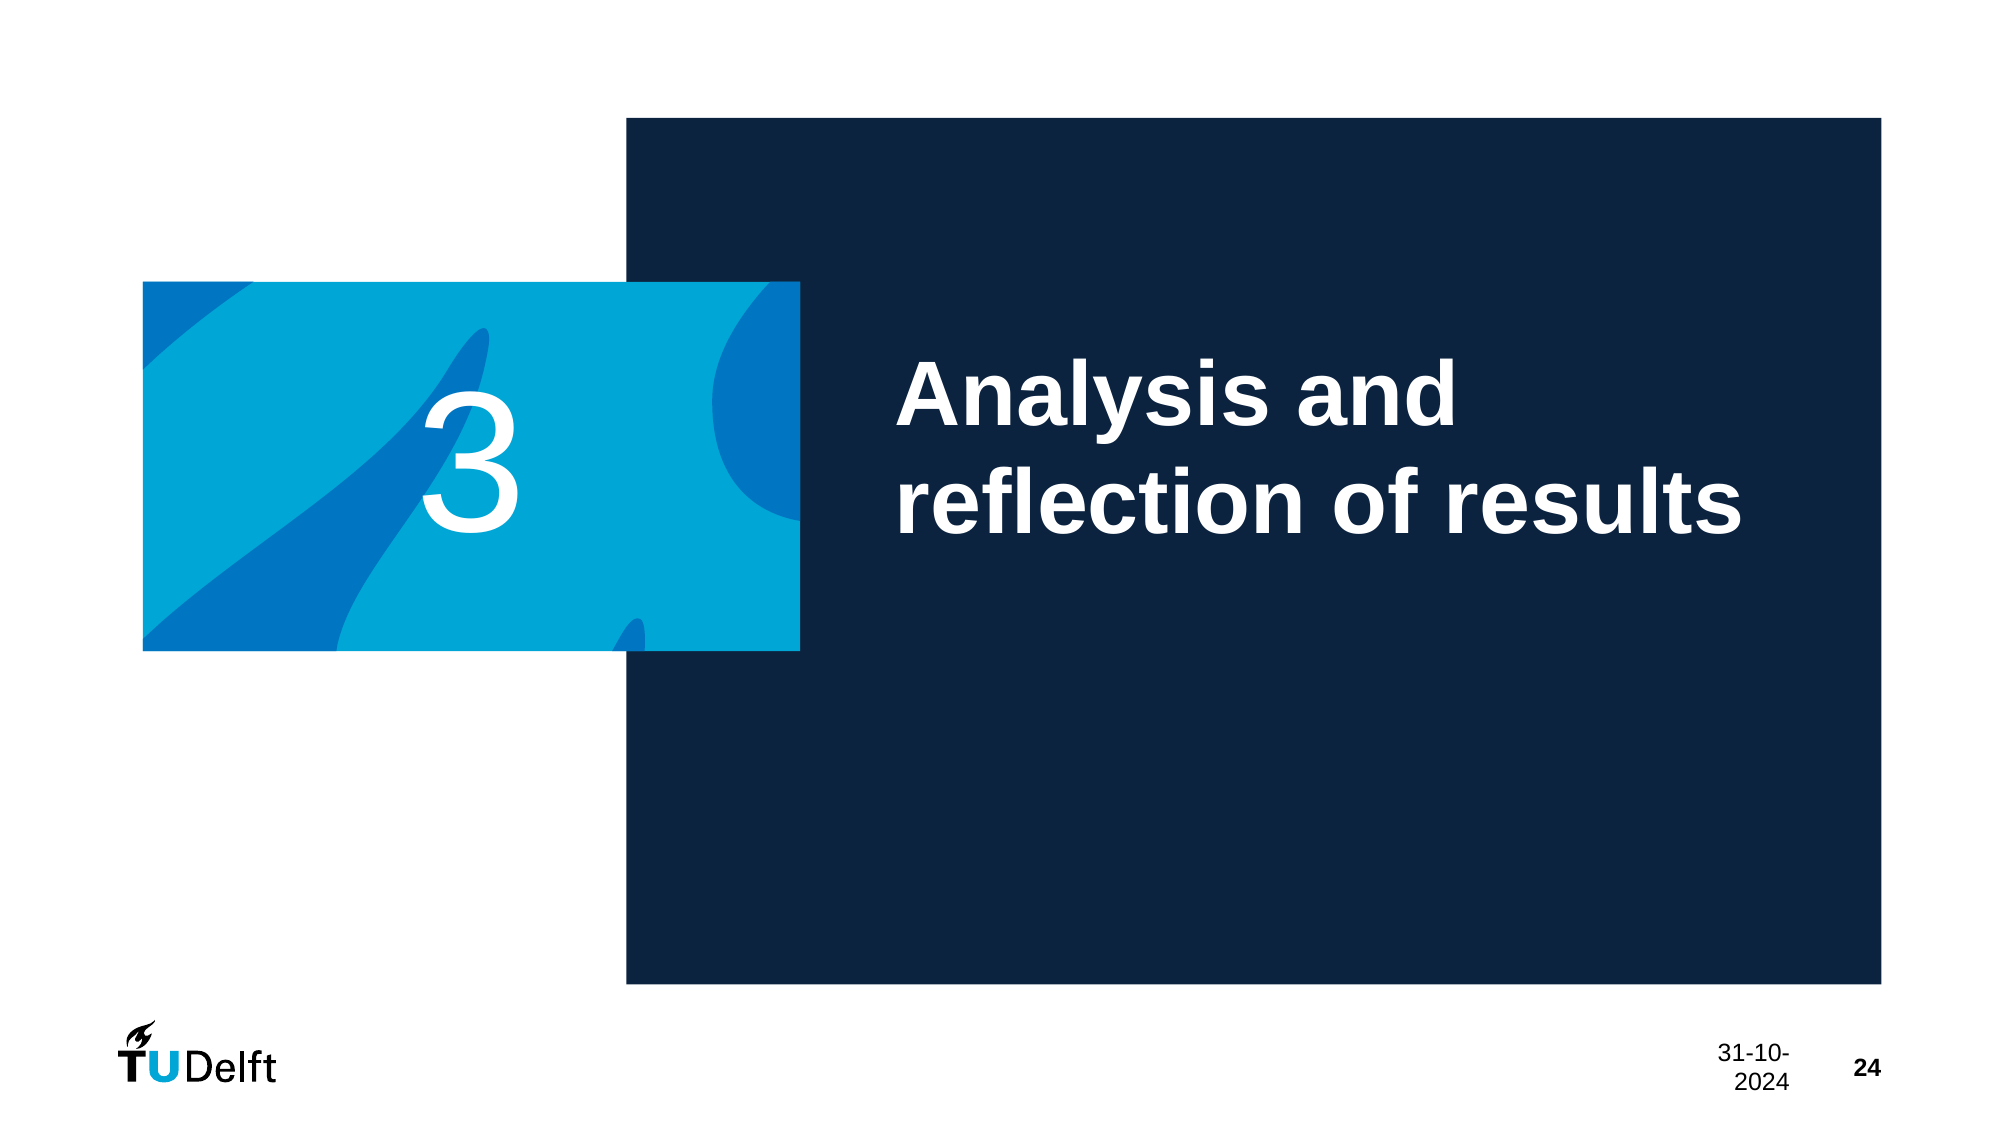

# Chapter | dark mode

00
Analysis and reflection of results
3
31-10-2024
24